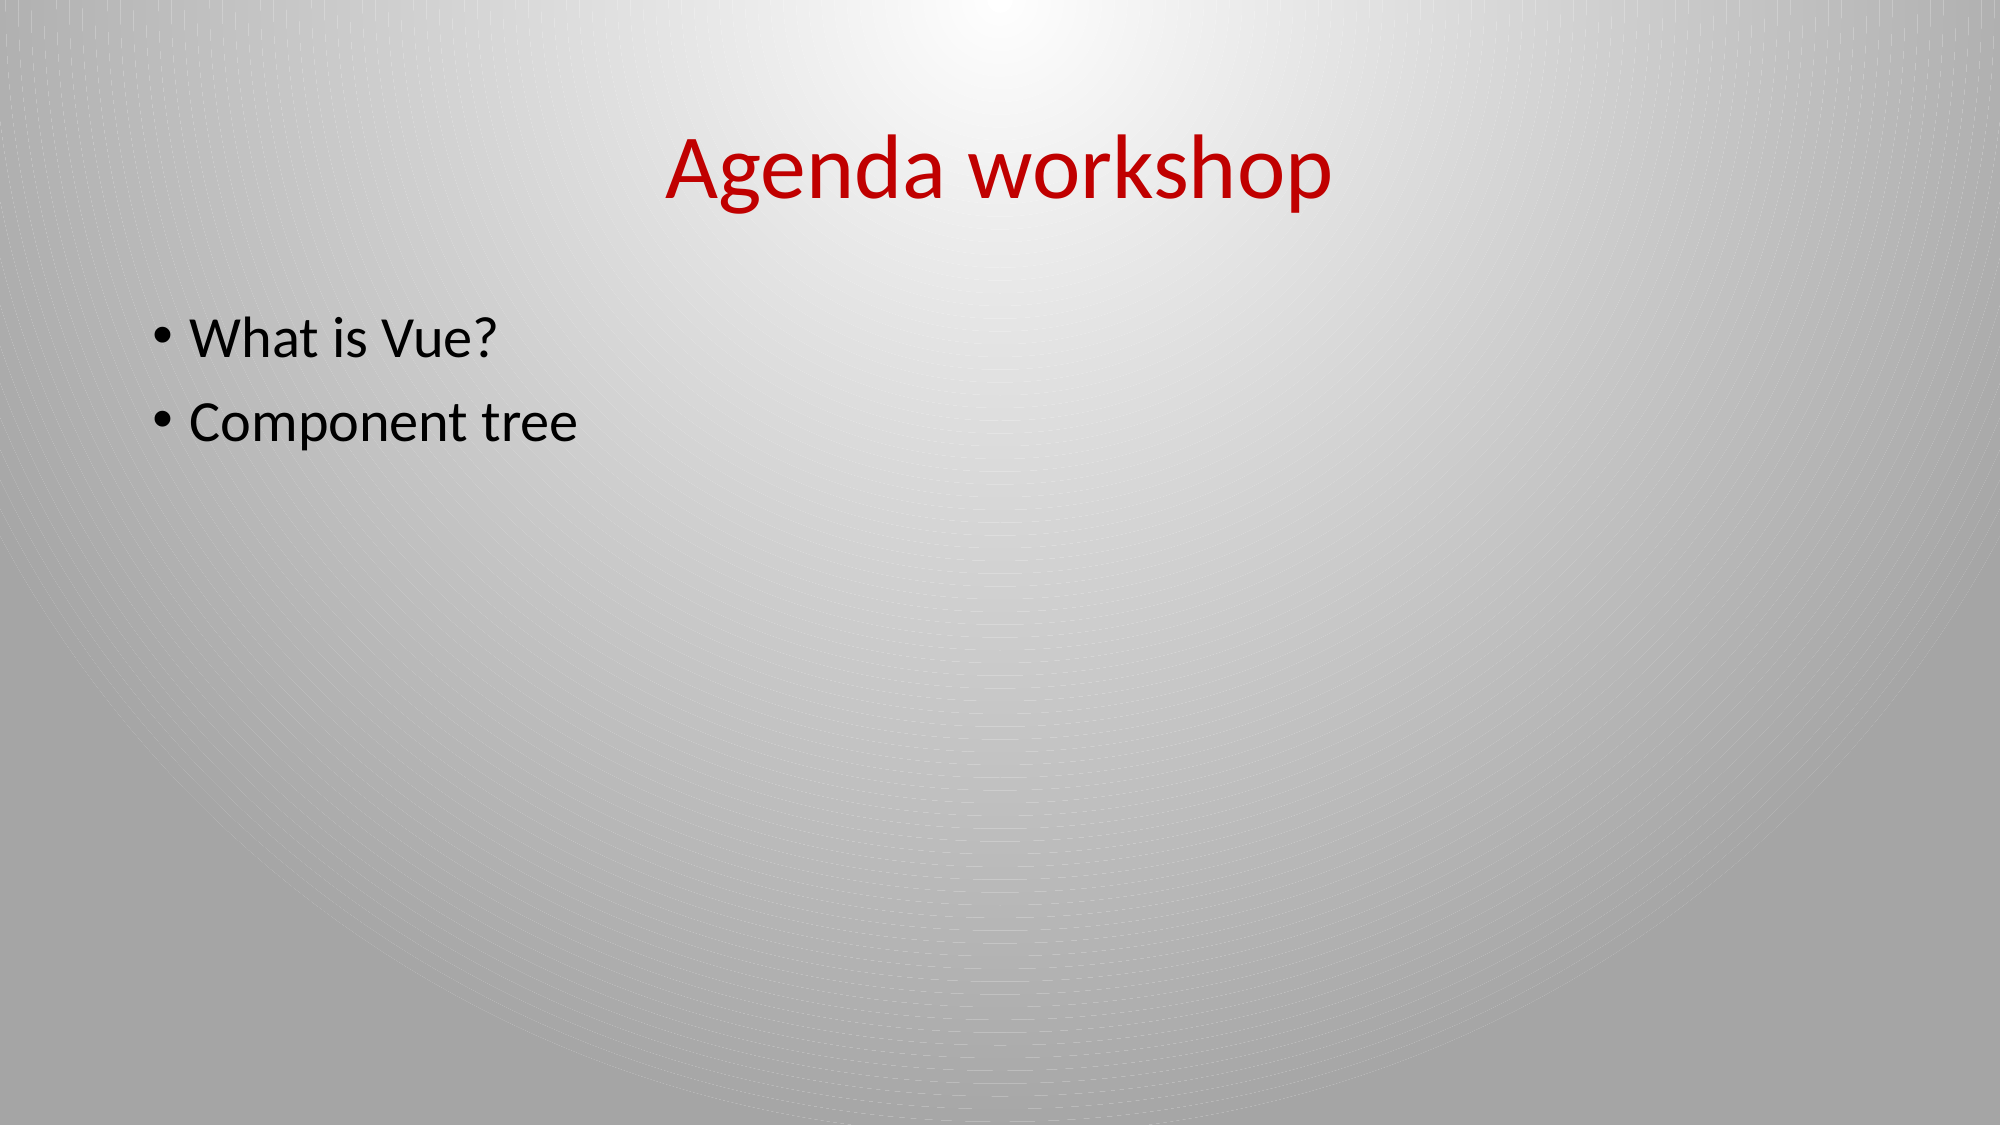

# Agenda workshop
What is Vue?
Component tree